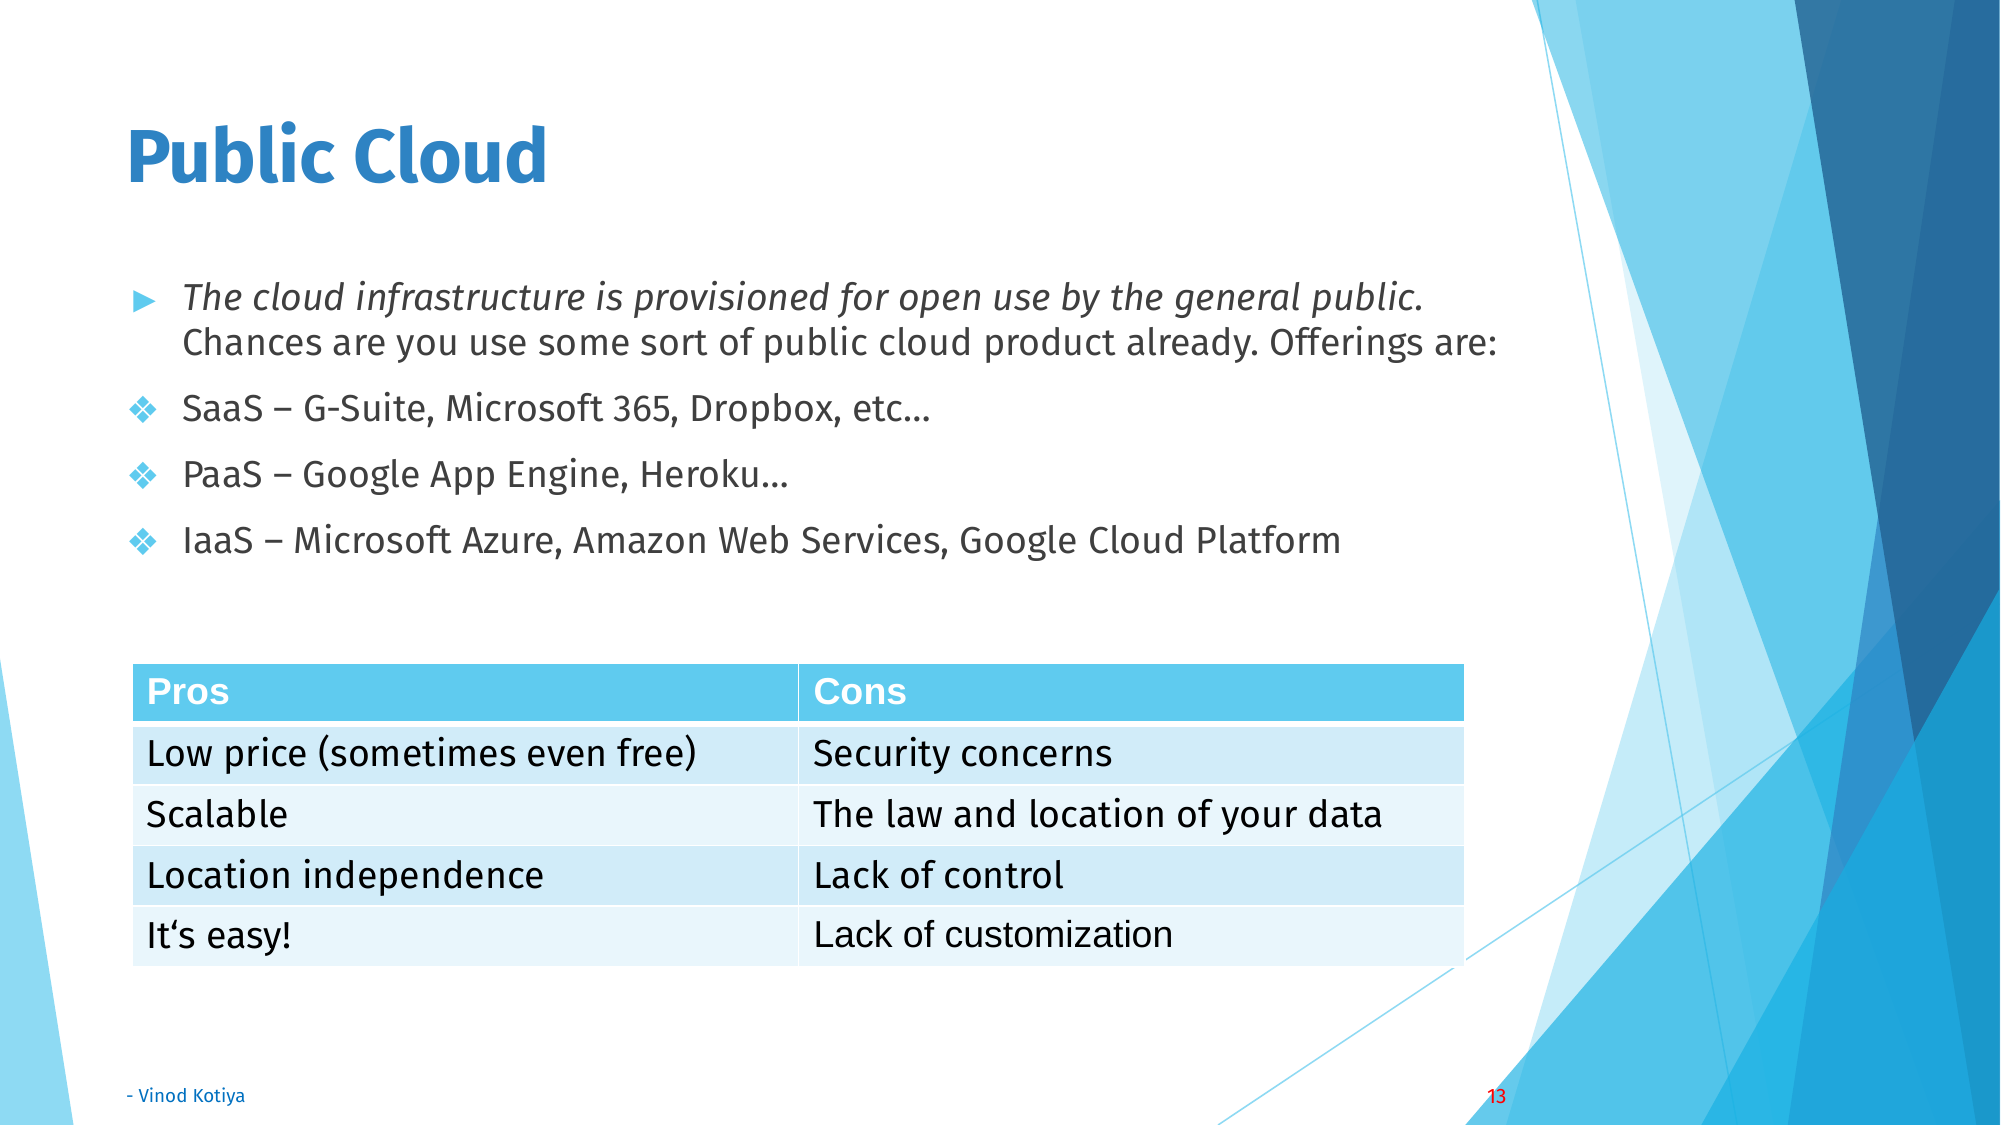

# Public Cloud
The cloud infrastructure is provisioned for open use by the general public. Chances are you use some sort of public cloud product already. Offerings are:
SaaS – G-Suite, Microsoft 365, Dropbox, etc…
PaaS – Google App Engine, Heroku…
IaaS – Microsoft Azure, Amazon Web Services, Google Cloud Platform

| Pros | Cons |
| --- | --- |
| Low price (sometimes even free) | Security concerns |
| Scalable | The law and location of your data |
| Location independence | Lack of control |
| It‘s easy! | Lack of customization |
13
- Vinod Kotiya